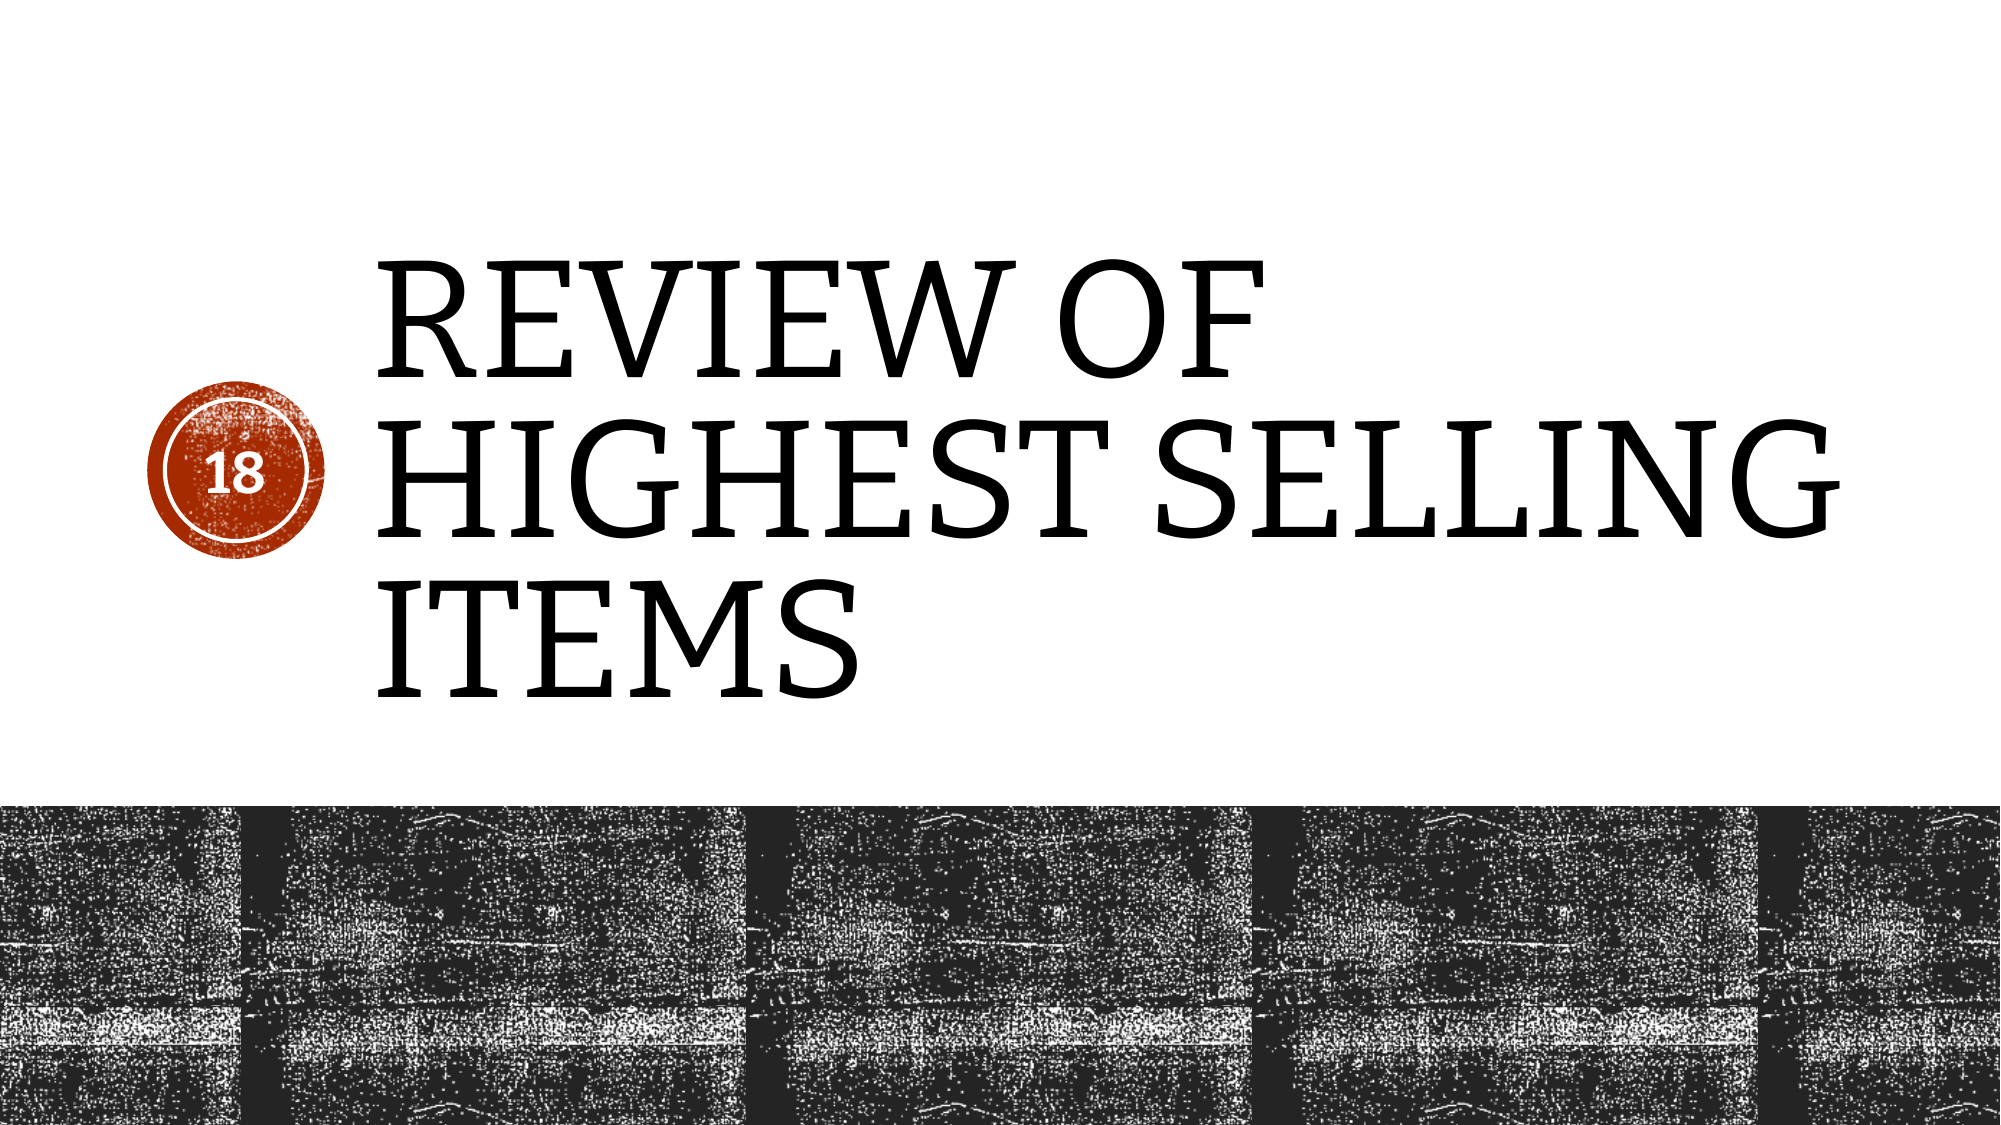

# Review of Highest selling items
18